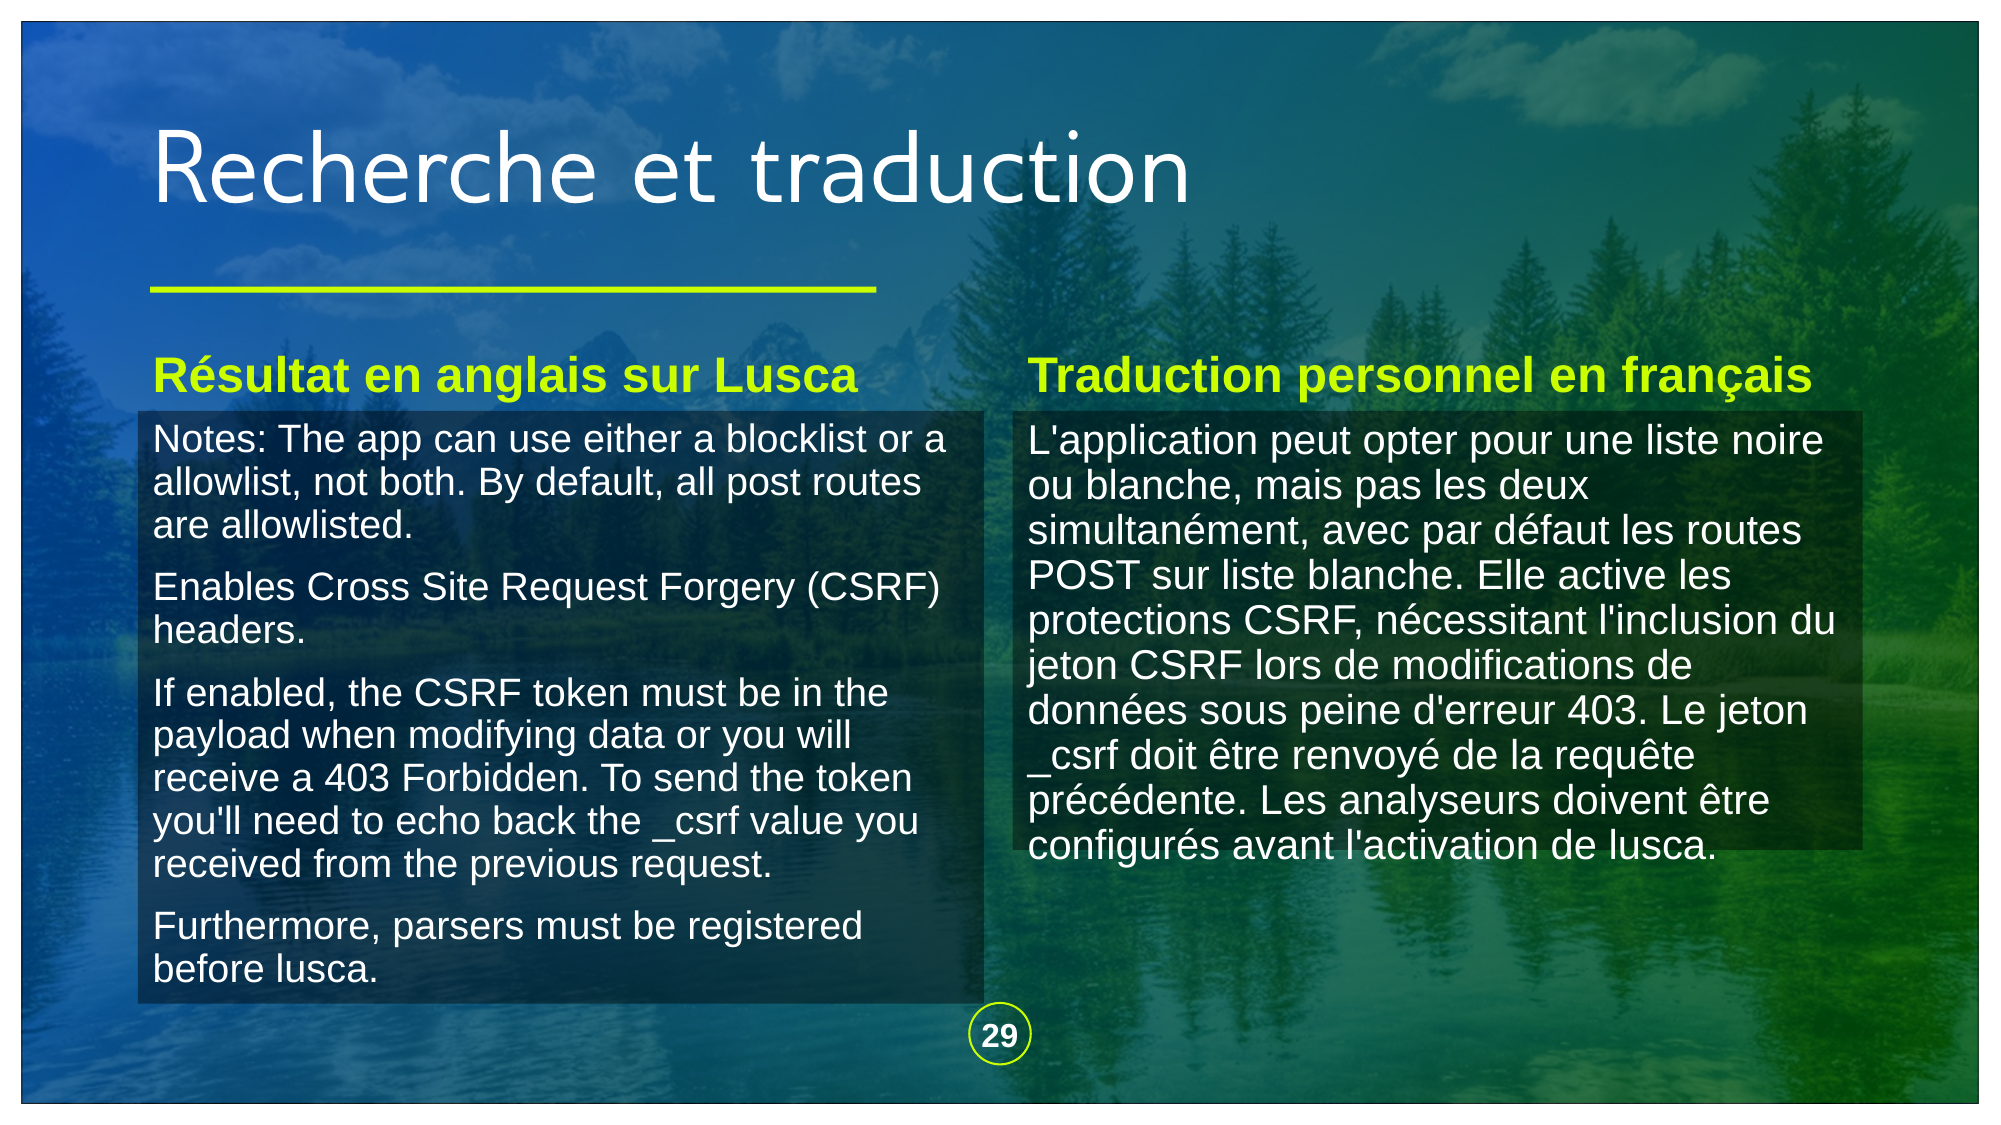

# Recherche et traduction
Résultat en anglais sur Lusca
Traduction personnel en français
Notes: The app can use either a blocklist or a allowlist, not both. By default, all post routes are allowlisted.
Enables Cross Site Request Forgery (CSRF) headers.
If enabled, the CSRF token must be in the payload when modifying data or you will receive a 403 Forbidden. To send the token you'll need to echo back the _csrf value you received from the previous request.
Furthermore, parsers must be registered before lusca.
L'application peut opter pour une liste noire ou blanche, mais pas les deux simultanément, avec par défaut les routes POST sur liste blanche. Elle active les protections CSRF, nécessitant l'inclusion du jeton CSRF lors de modifications de données sous peine d'erreur 403. Le jeton _csrf doit être renvoyé de la requête précédente. Les analyseurs doivent être configurés avant l'activation de lusca.
29